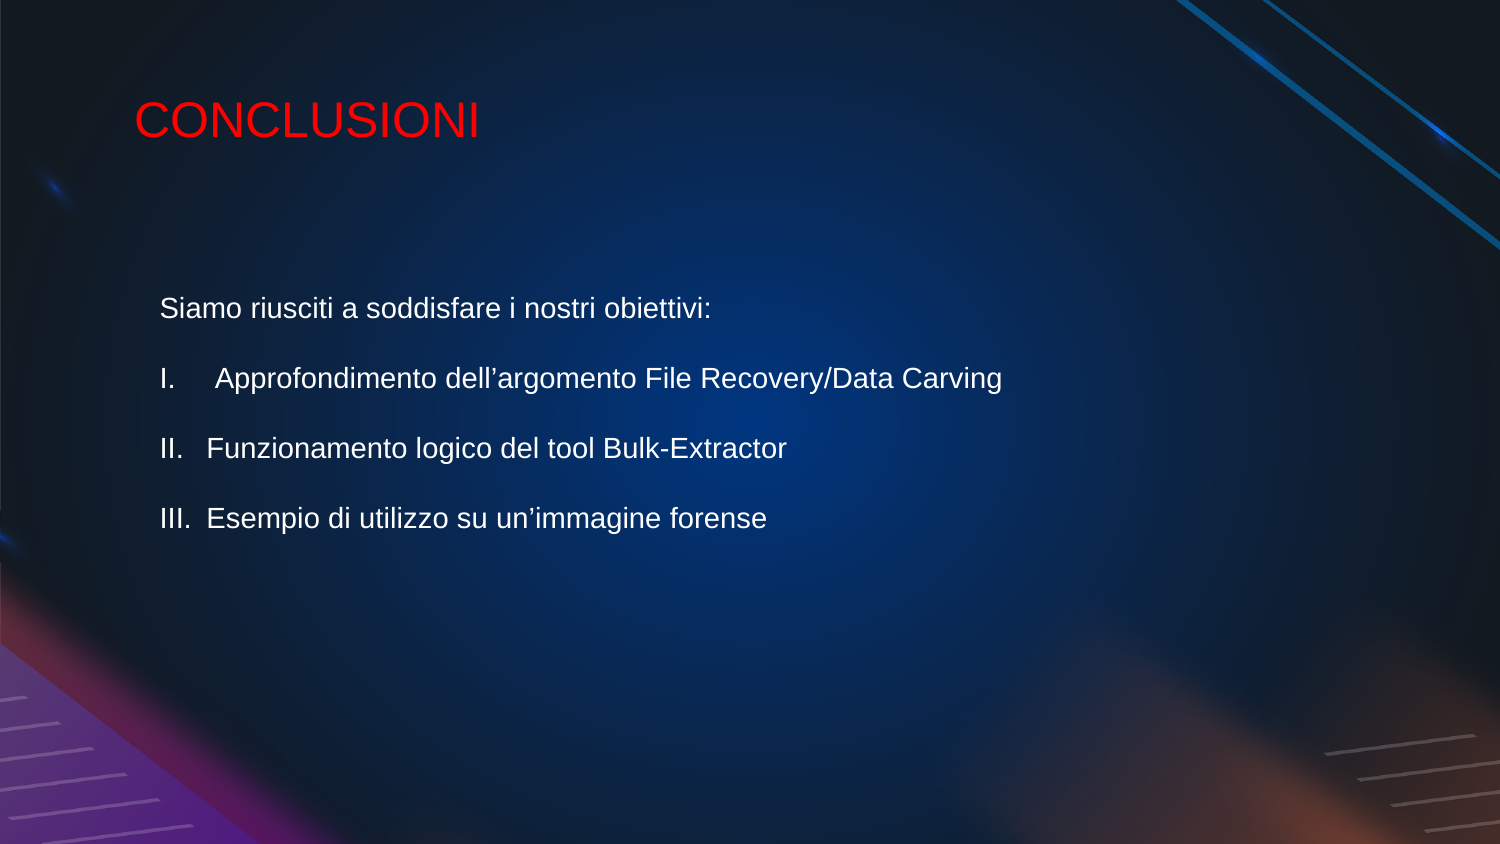

# CONCLUSIONI

Siamo riusciti a soddisfare i nostri obiettivi:

 Approfondimento dell’argomento File Recovery/Data Carving

Funzionamento logico del tool Bulk-Extractor

Esempio di utilizzo su un’immagine forense